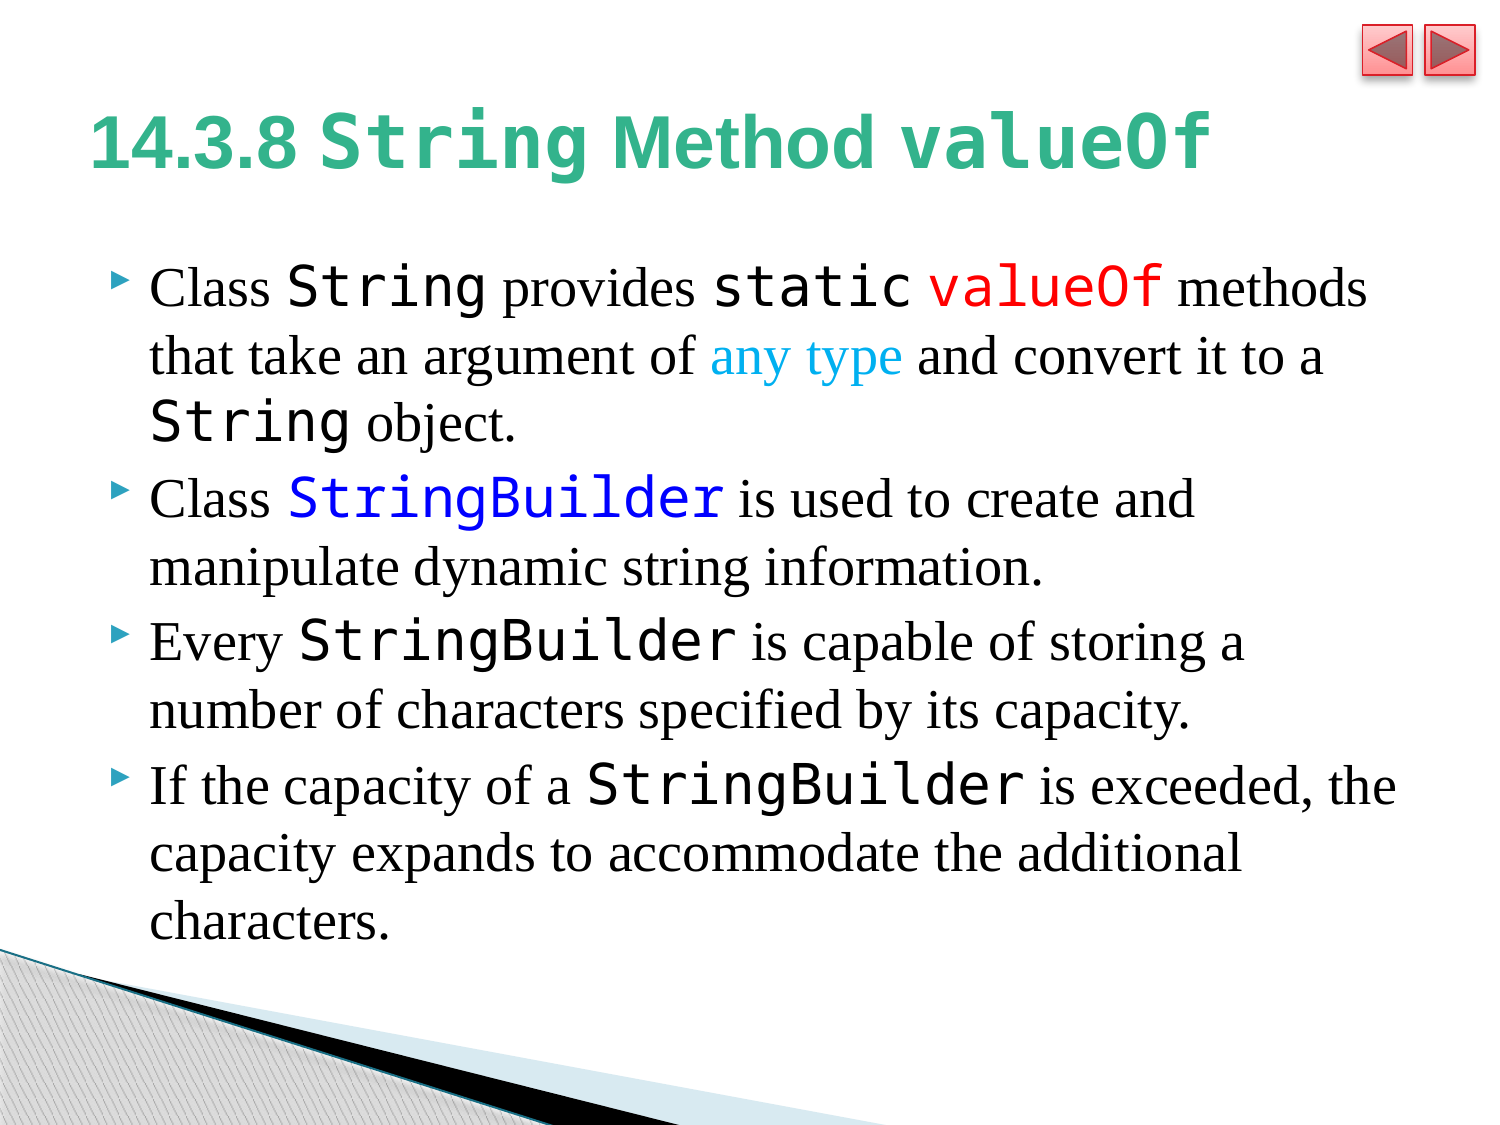

# 14.3.8 String Method valueOf
Class String provides static valueOf methods that take an argument of any type and convert it to a String object.
Class StringBuilder is used to create and manipulate dynamic string information.
Every StringBuilder is capable of storing a number of characters specified by its capacity.
If the capacity of a StringBuilder is exceeded, the capacity expands to accommodate the additional characters.